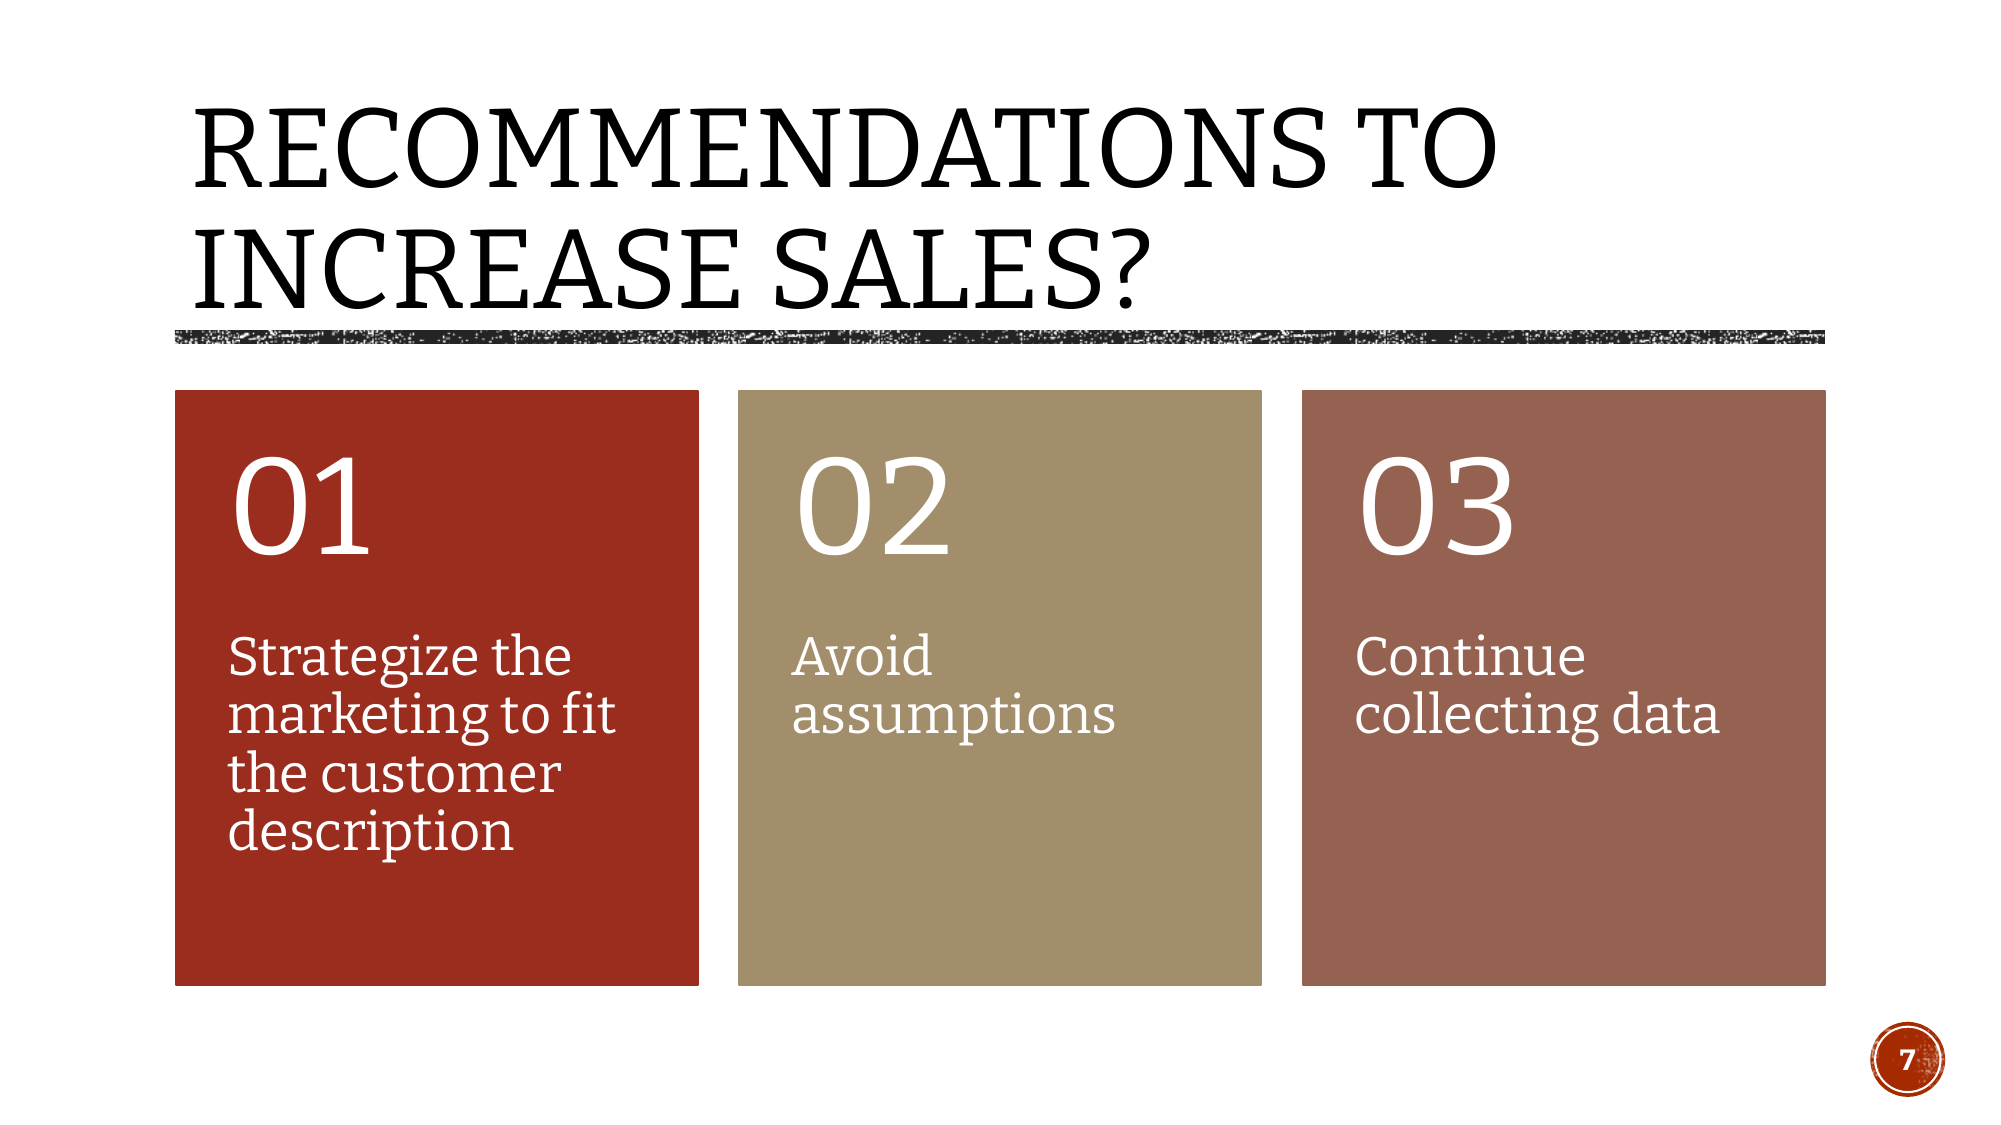

# Recommendations to increase sales?

Strategize the marketing to fit the customer description
01
Avoid assumptions
02
Continue collecting data
03
7